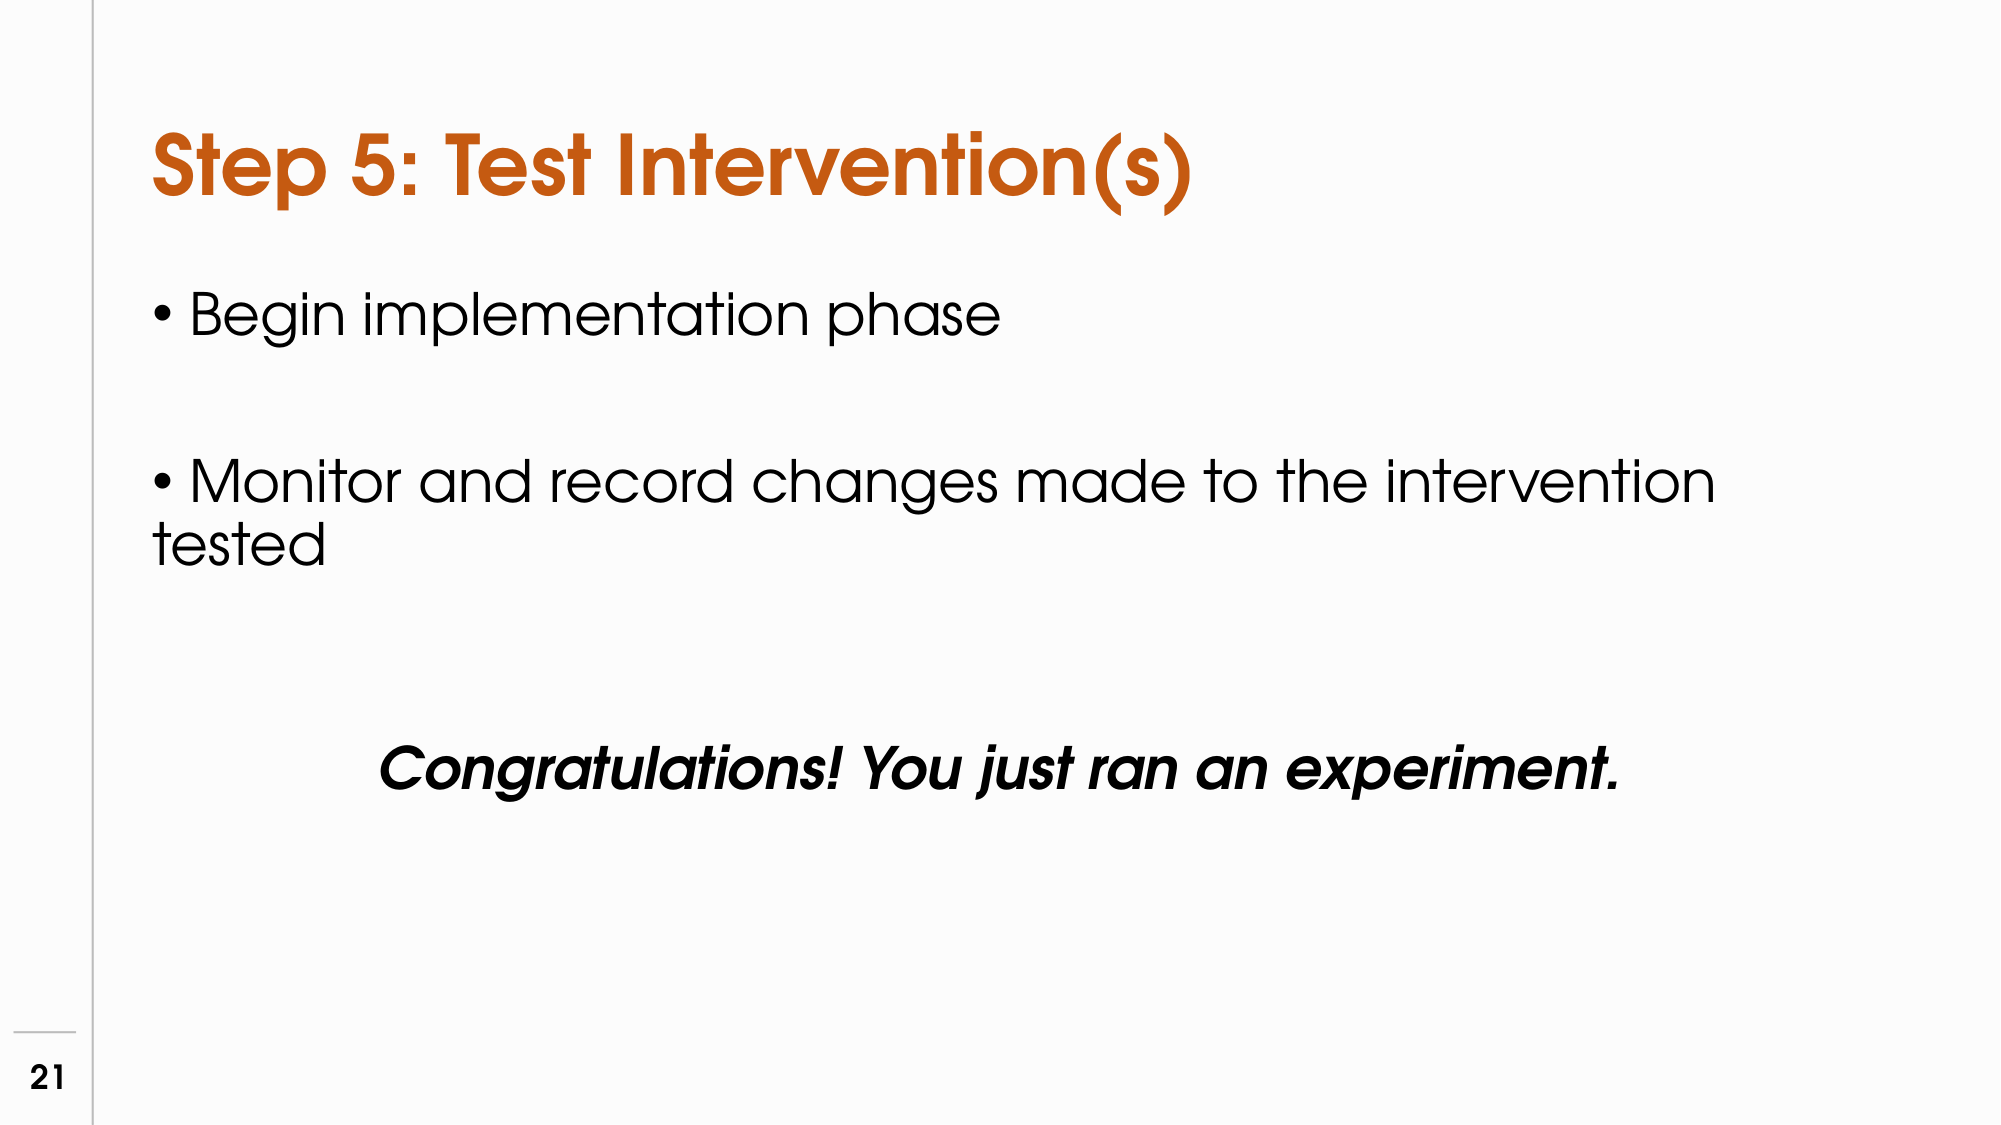

# Step 5: Test Intervention(s)

 Begin implementation phase

 Monitor and record changes made to the intervention tested

Congratulations! You just ran an experiment.